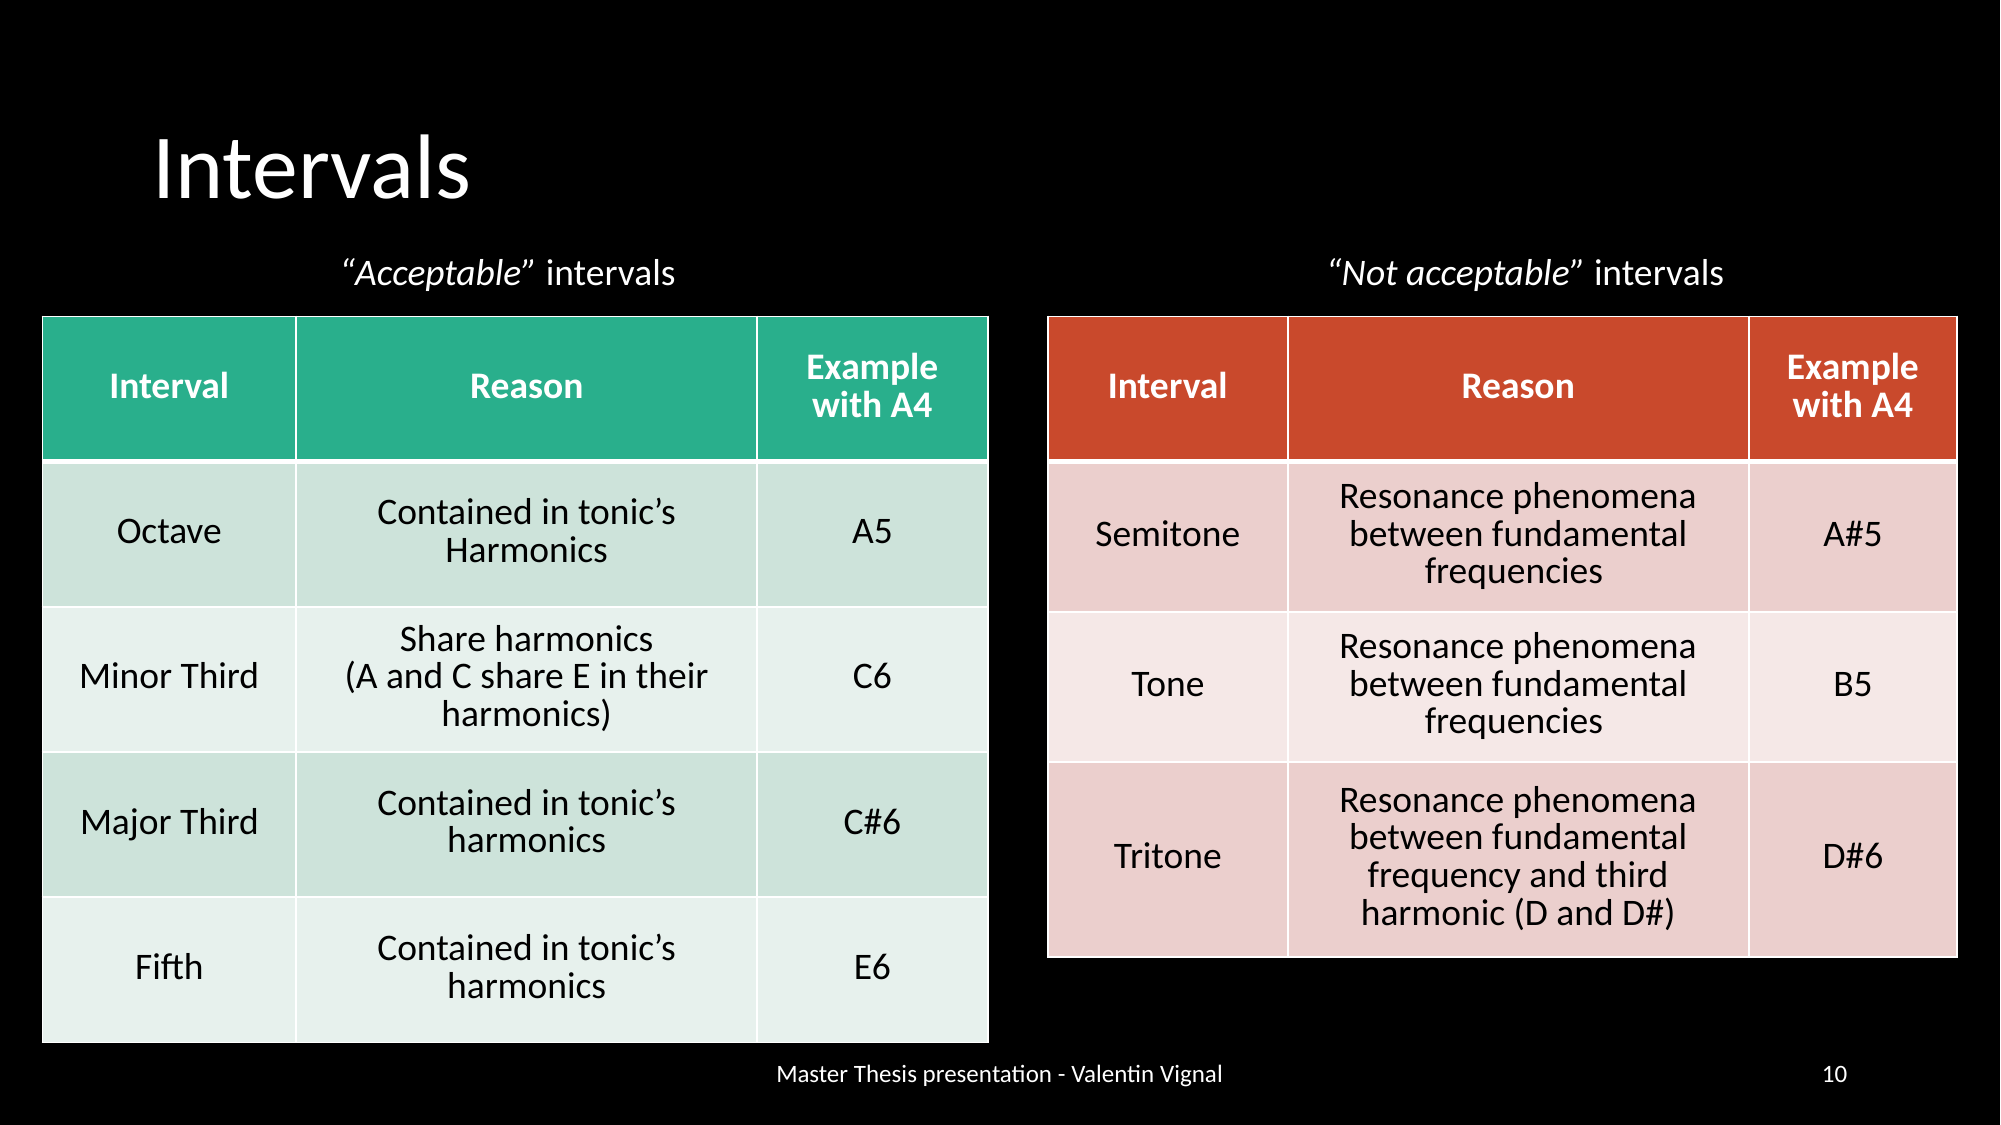

# Intervals
“Acceptable” intervals
“Not acceptable” intervals
| Interval | Reason | Example with A4 |
| --- | --- | --- |
| Octave | Contained in tonic’s Harmonics | A5 |
| Minor Third | Share harmonics (A and C share E in their harmonics) | C6 |
| Major Third | Contained in tonic’s harmonics | C#6 |
| Fifth | Contained in tonic’s harmonics | E6 |
| Interval | Reason | Example with A4 |
| --- | --- | --- |
| Semitone | Resonance phenomena between fundamental frequencies | A#5 |
| Tone | Resonance phenomena between fundamental frequencies | B5 |
| Tritone | Resonance phenomena between fundamental frequency and third harmonic (D and D#) | D#6 |
Master Thesis presentation - Valentin Vignal
10